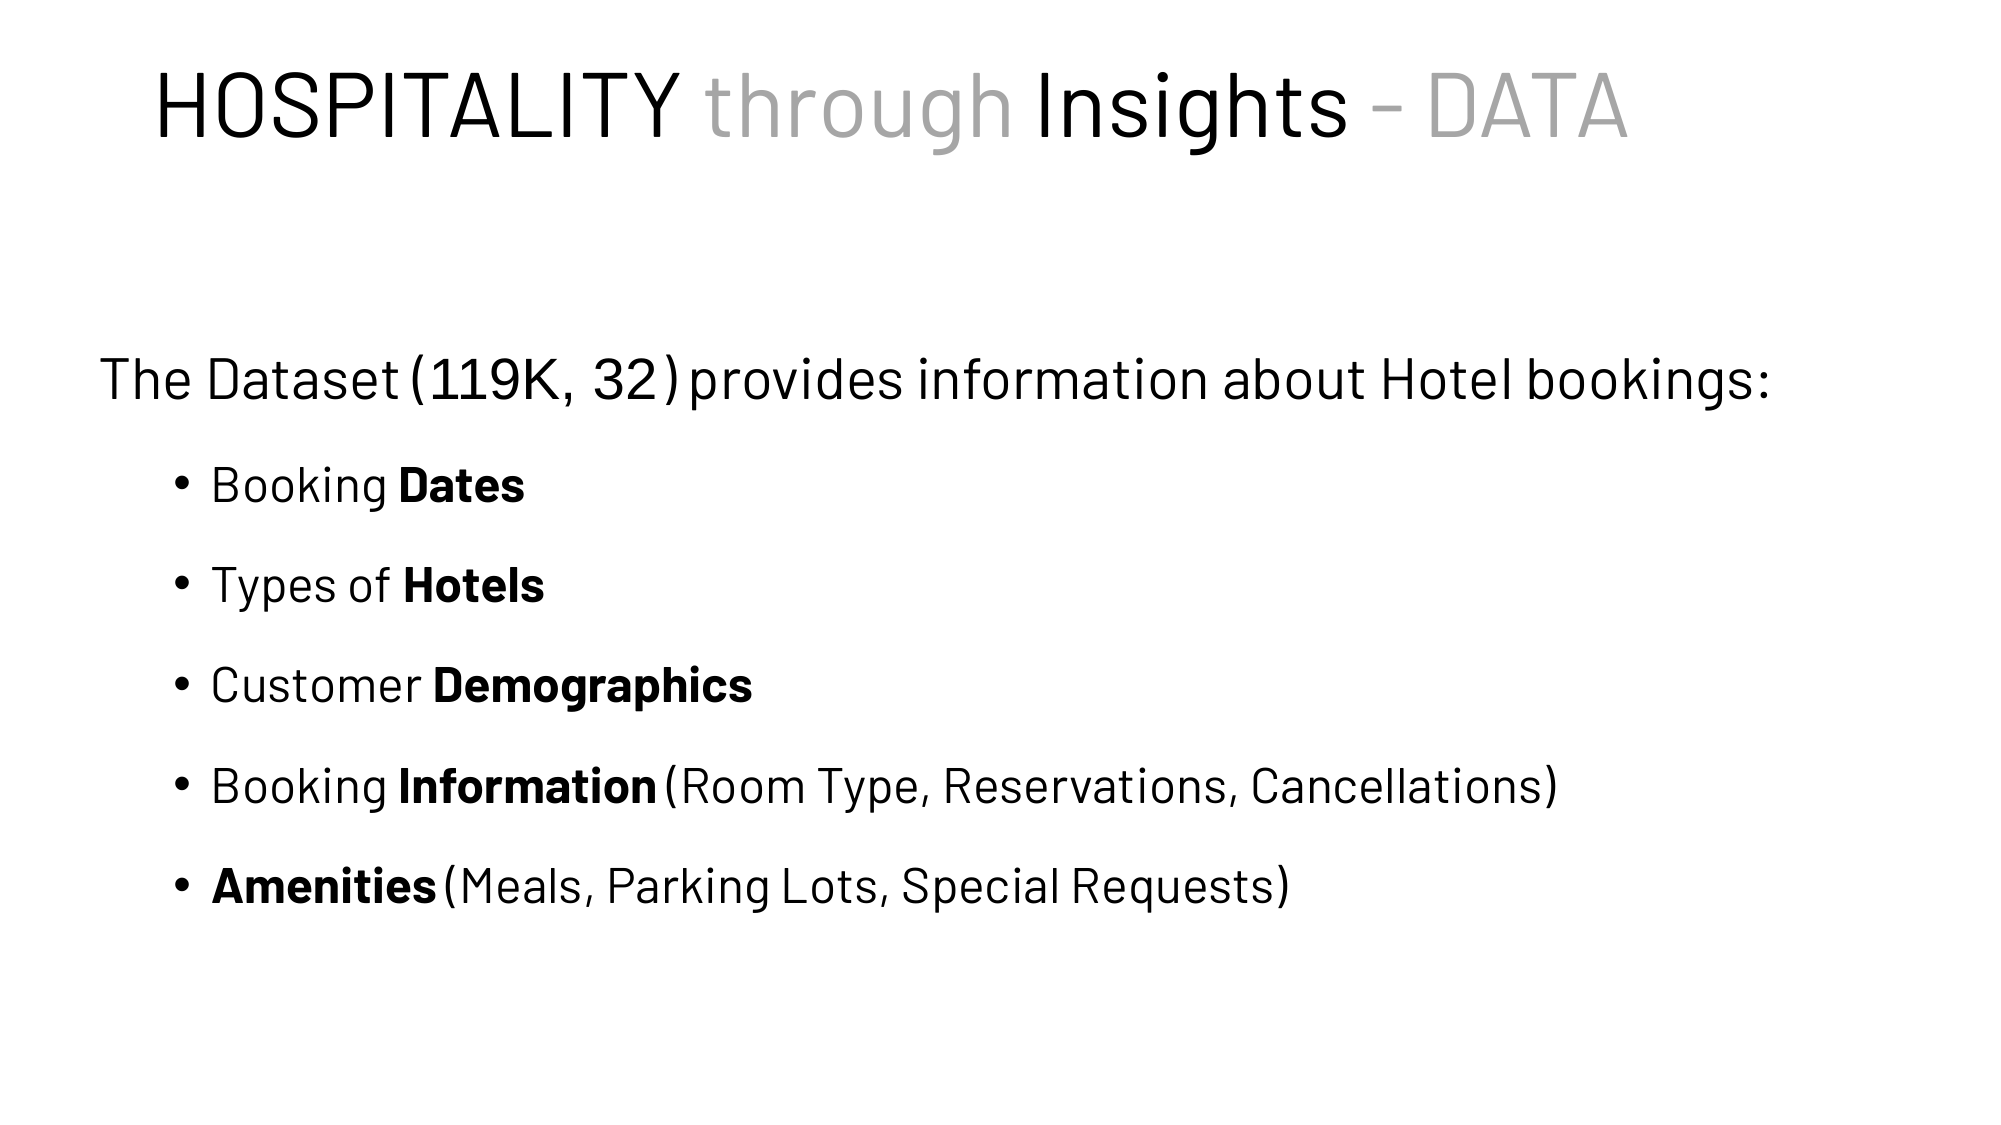

# HOSPITALITY through Insights - DATA
The Dataset (119K, 32 ) provides information about Hotel bookings:
Booking Dates
Types of Hotels
Customer Demographics
Booking Information (Room Type, Reservations, Cancellations)
Amenities (Meals, Parking Lots, Special Requests)